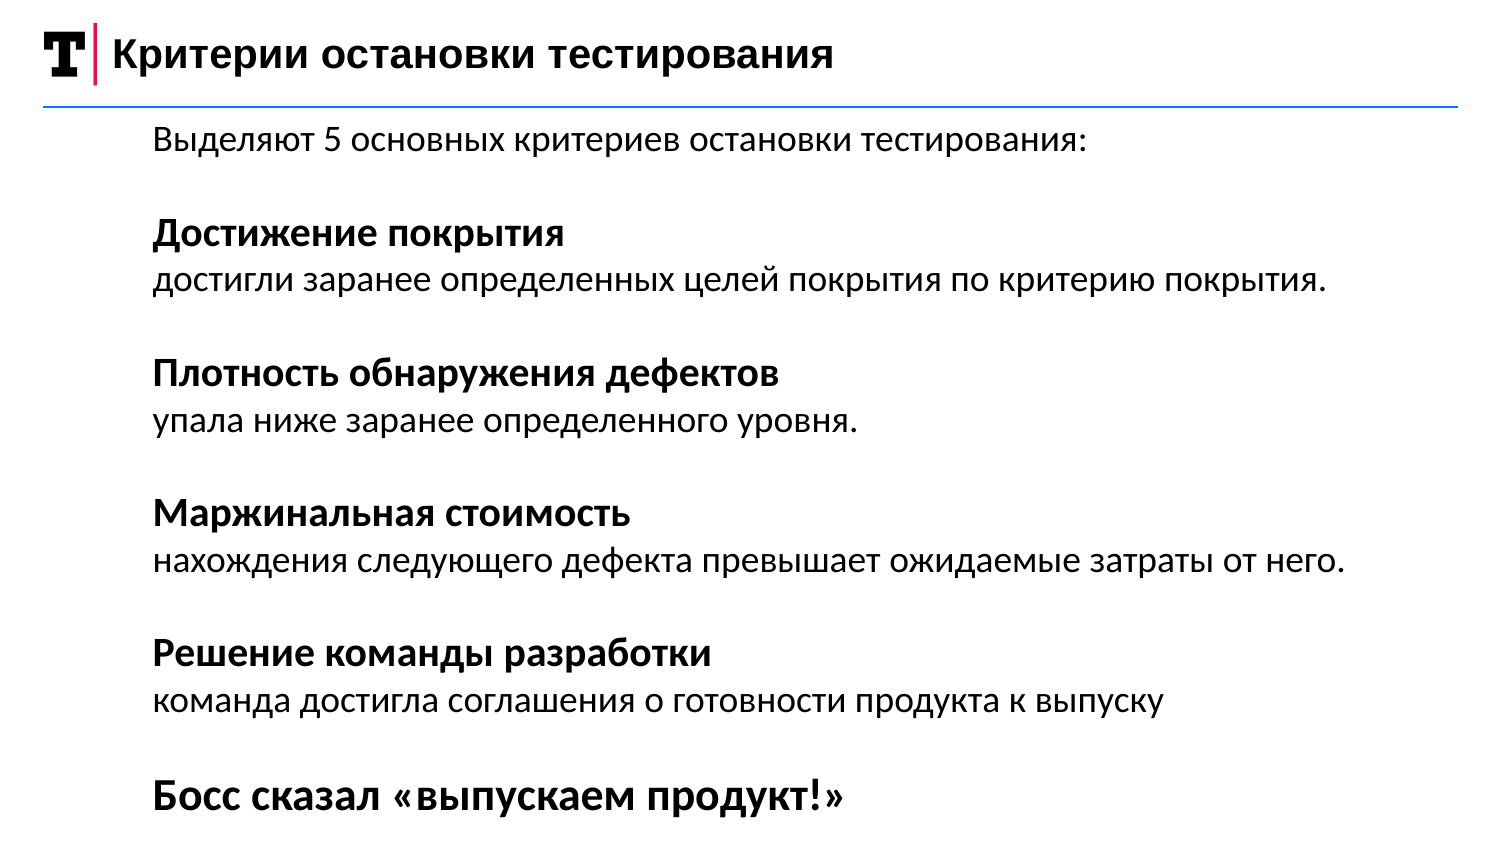

Критерии остановки тестирования
Выделяют 5 основных критериев остановки тестирования:

Достижение покрытия
достигли заранее определенных целей покрытия по критерию покрытия.

Плотность обнаружения дефектов
упала ниже заранее определенного уровня.

Маржинальная стоимость
нахождения следующего дефекта превышает ожидаемые затраты от него.

Решение команды разработки
команда достигла соглашения о готовности продукта к выпуску

Босс сказал «выпускаем продукт!»
82